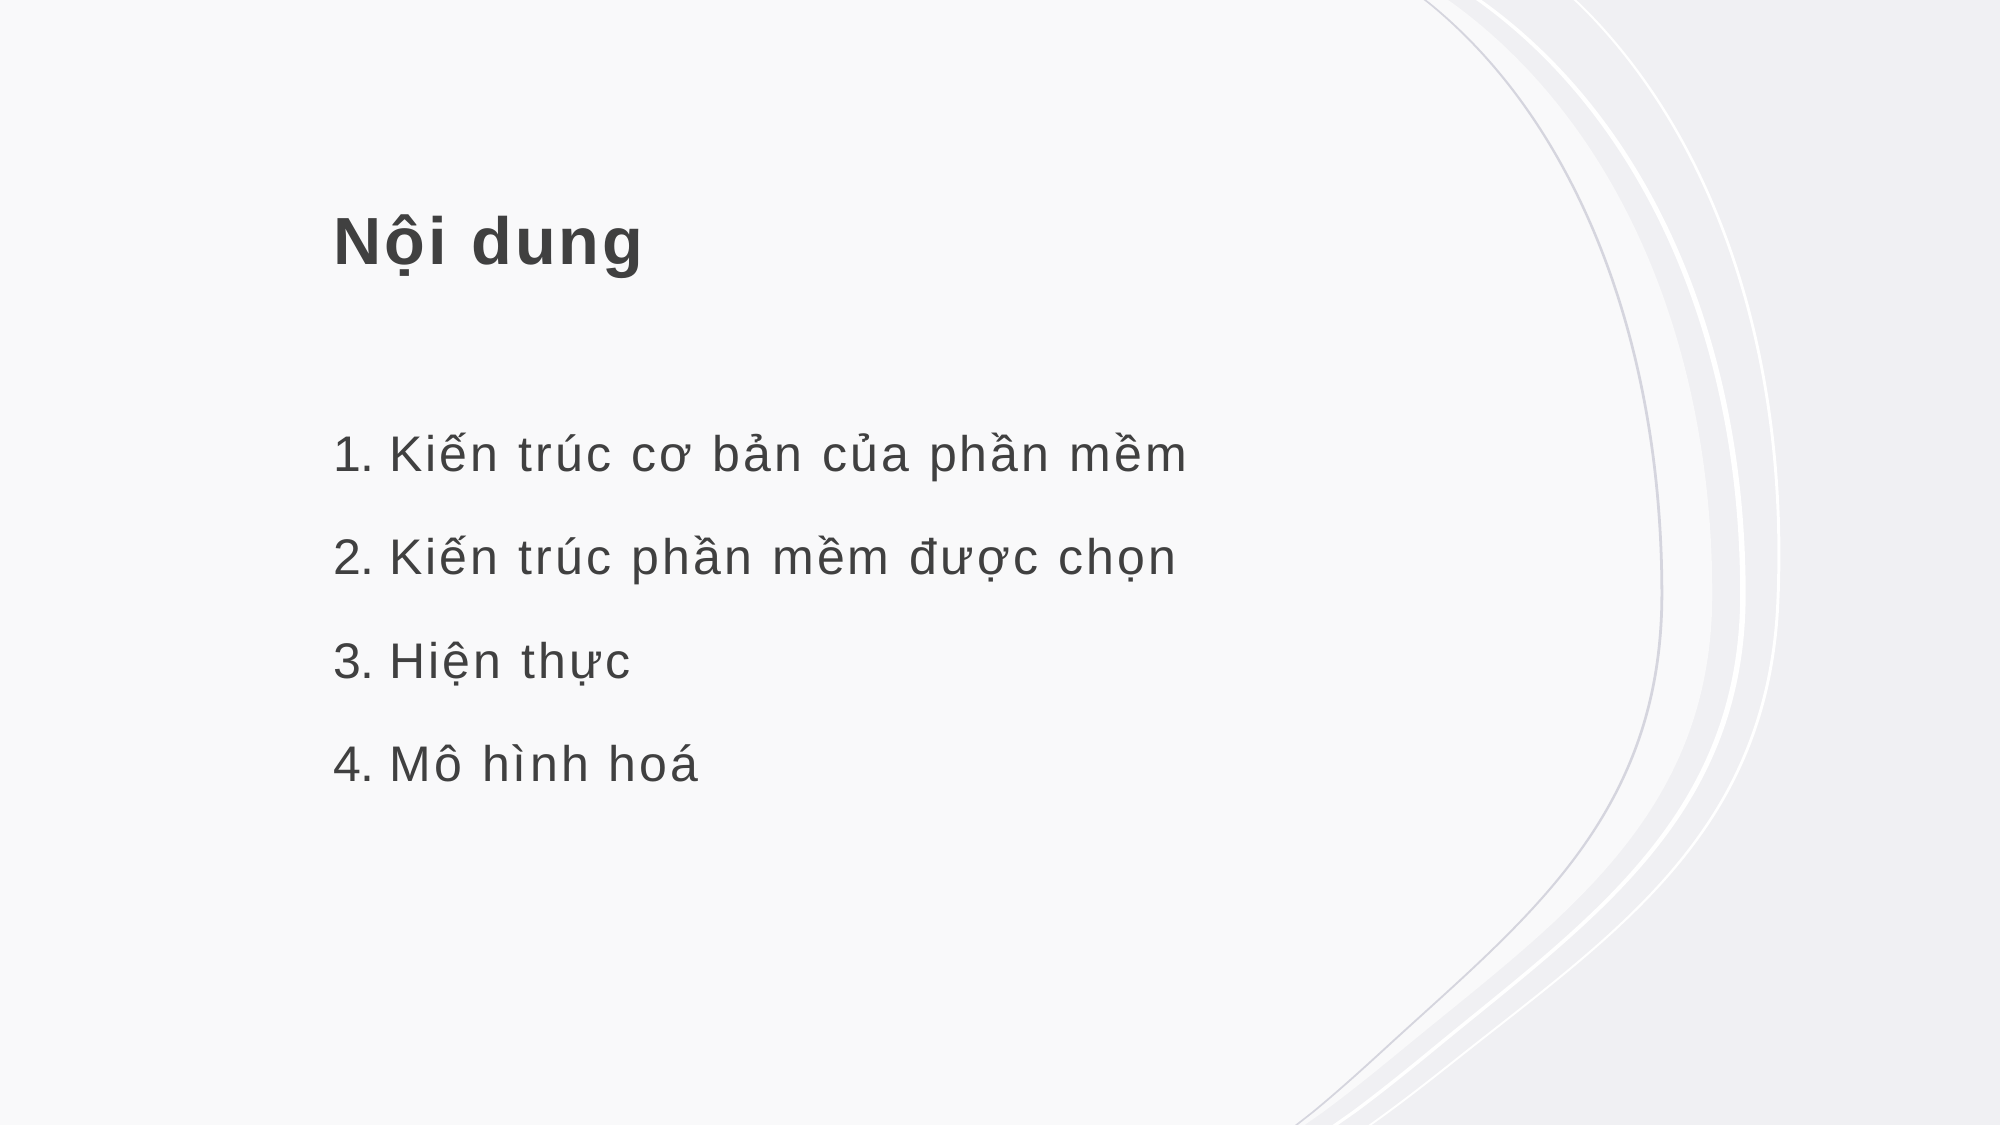

# Nội dung
Kiến trúc cơ bản của phần mềm
Kiến trúc phần mềm được chọn
Hiện thực
Mô hình hoá